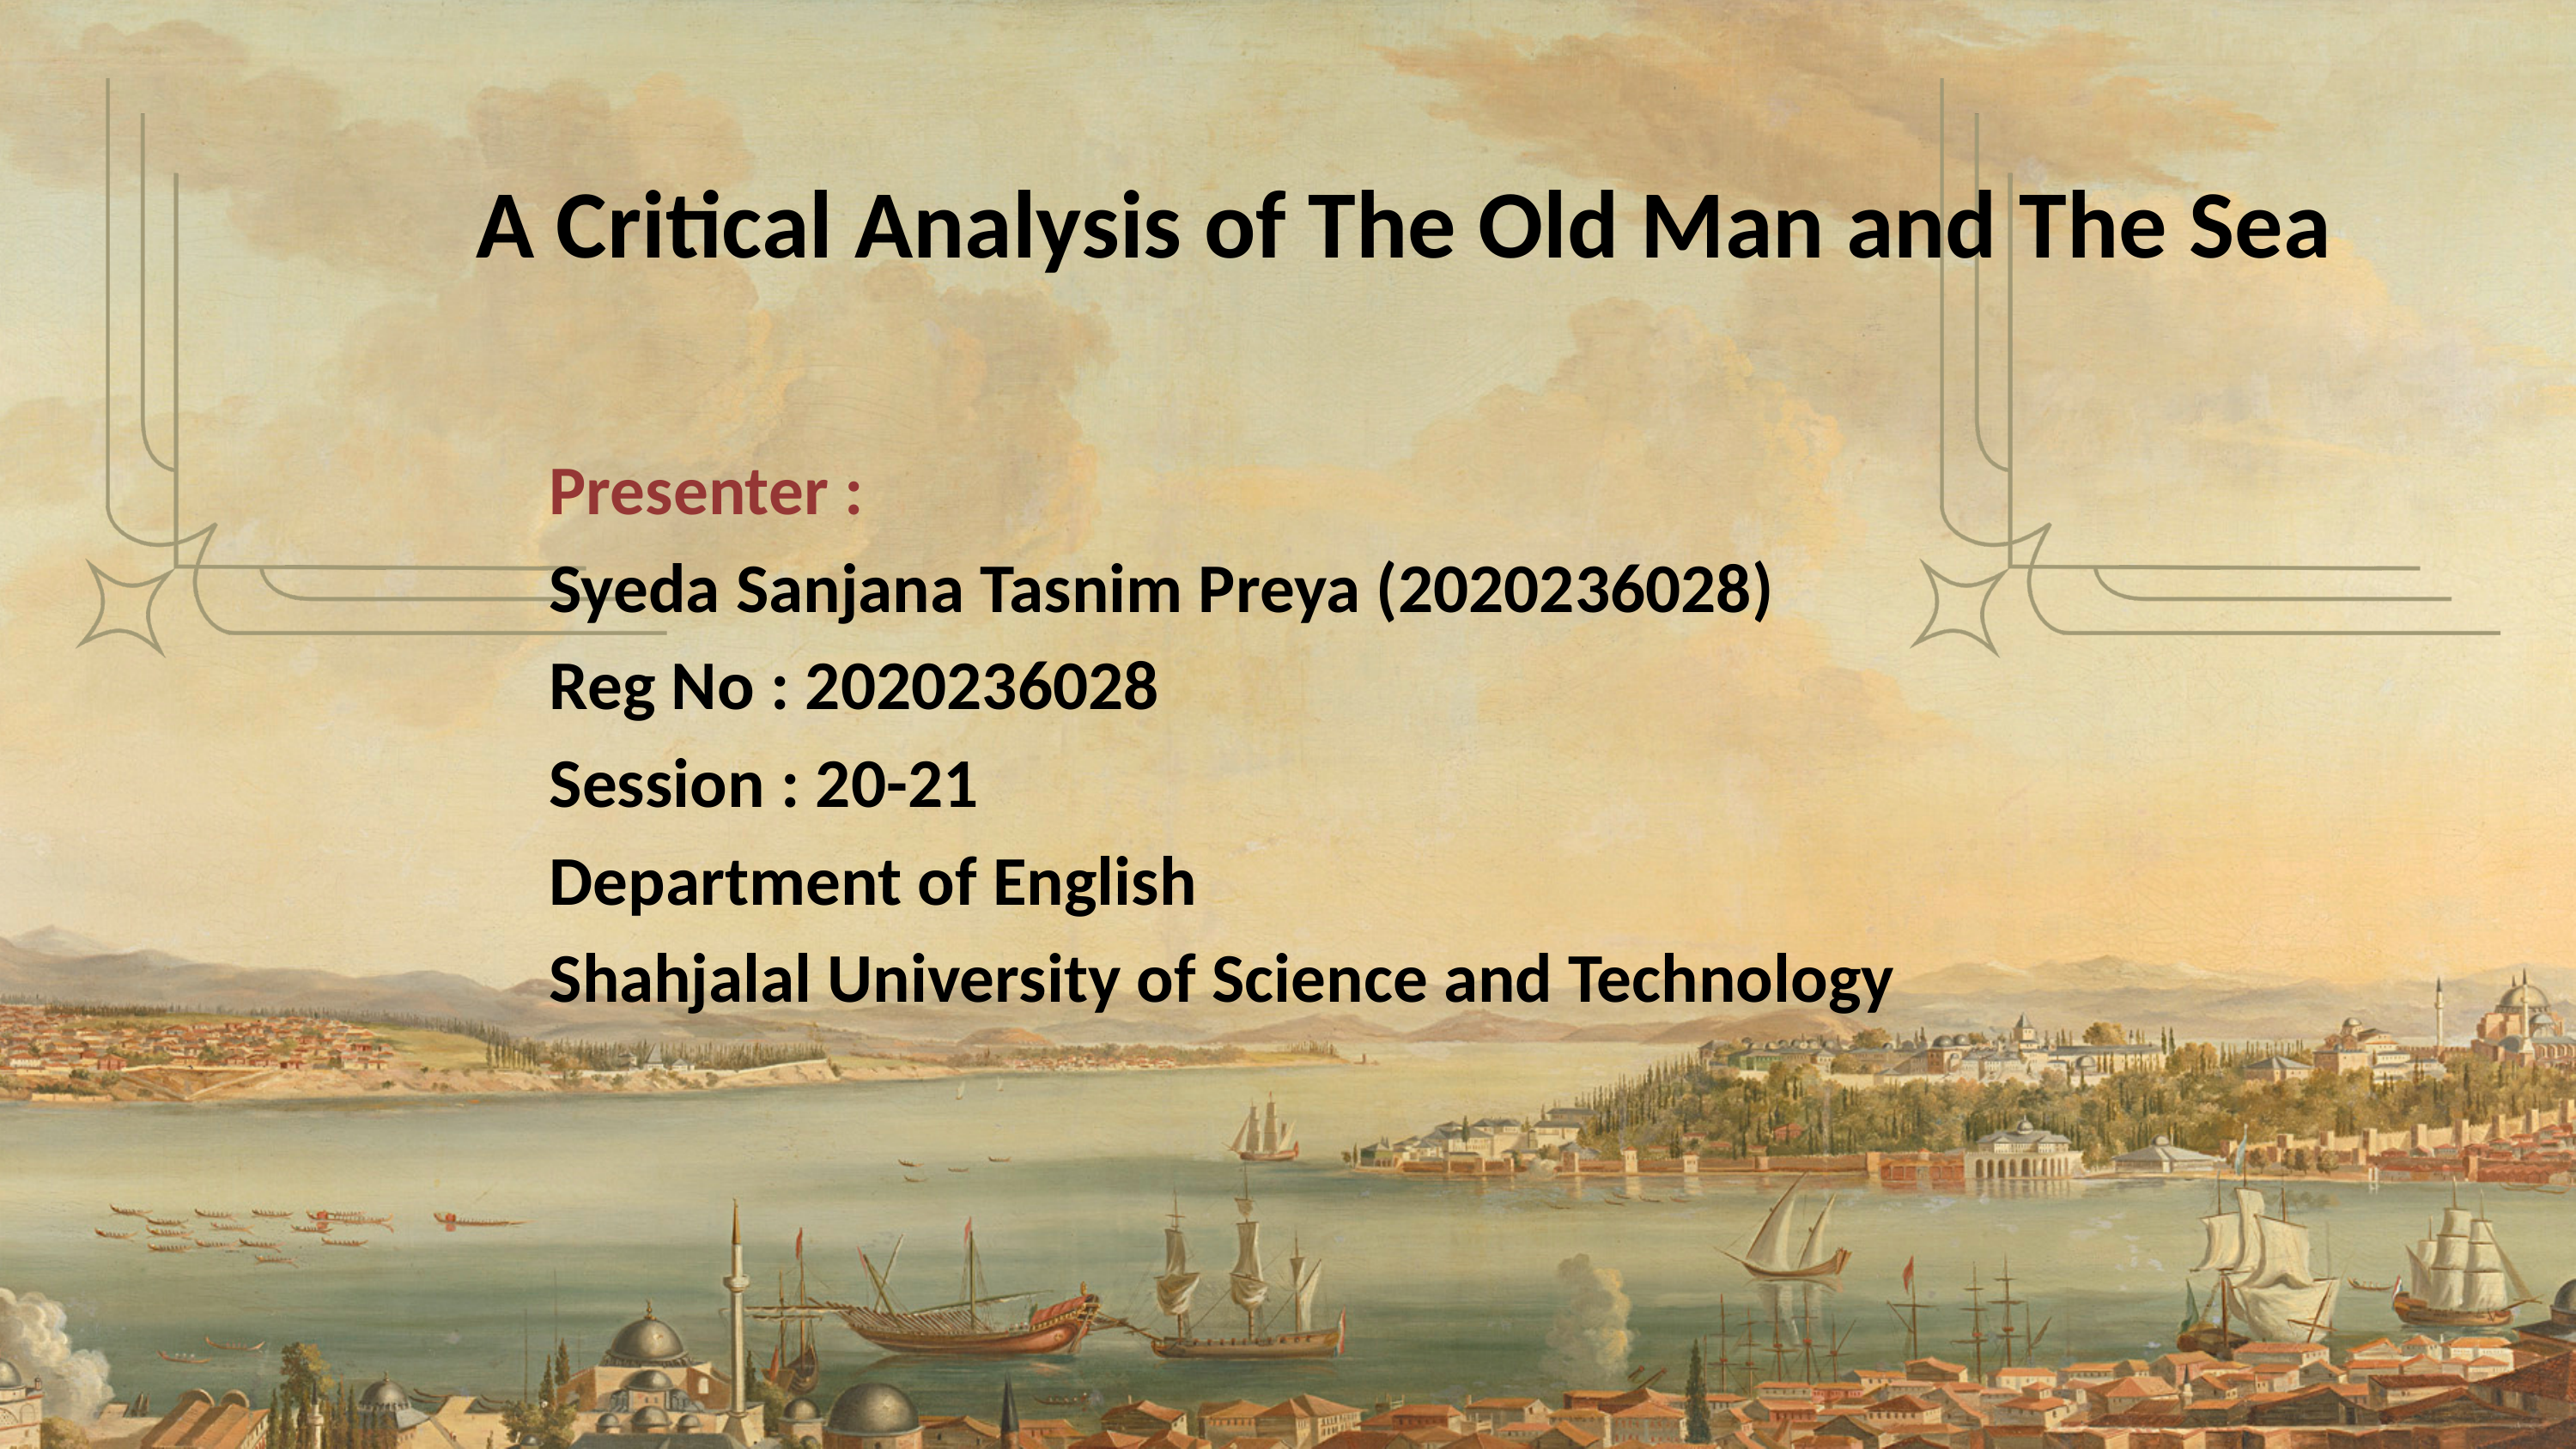

# A Critical Analysis of The Old Man and The Sea

Presenter :
Syeda Sanjana Tasnim Preya (2020236028)
Reg No : 2020236028
Session : 20-21
Department of English
Shahjalal University of Science and Technology